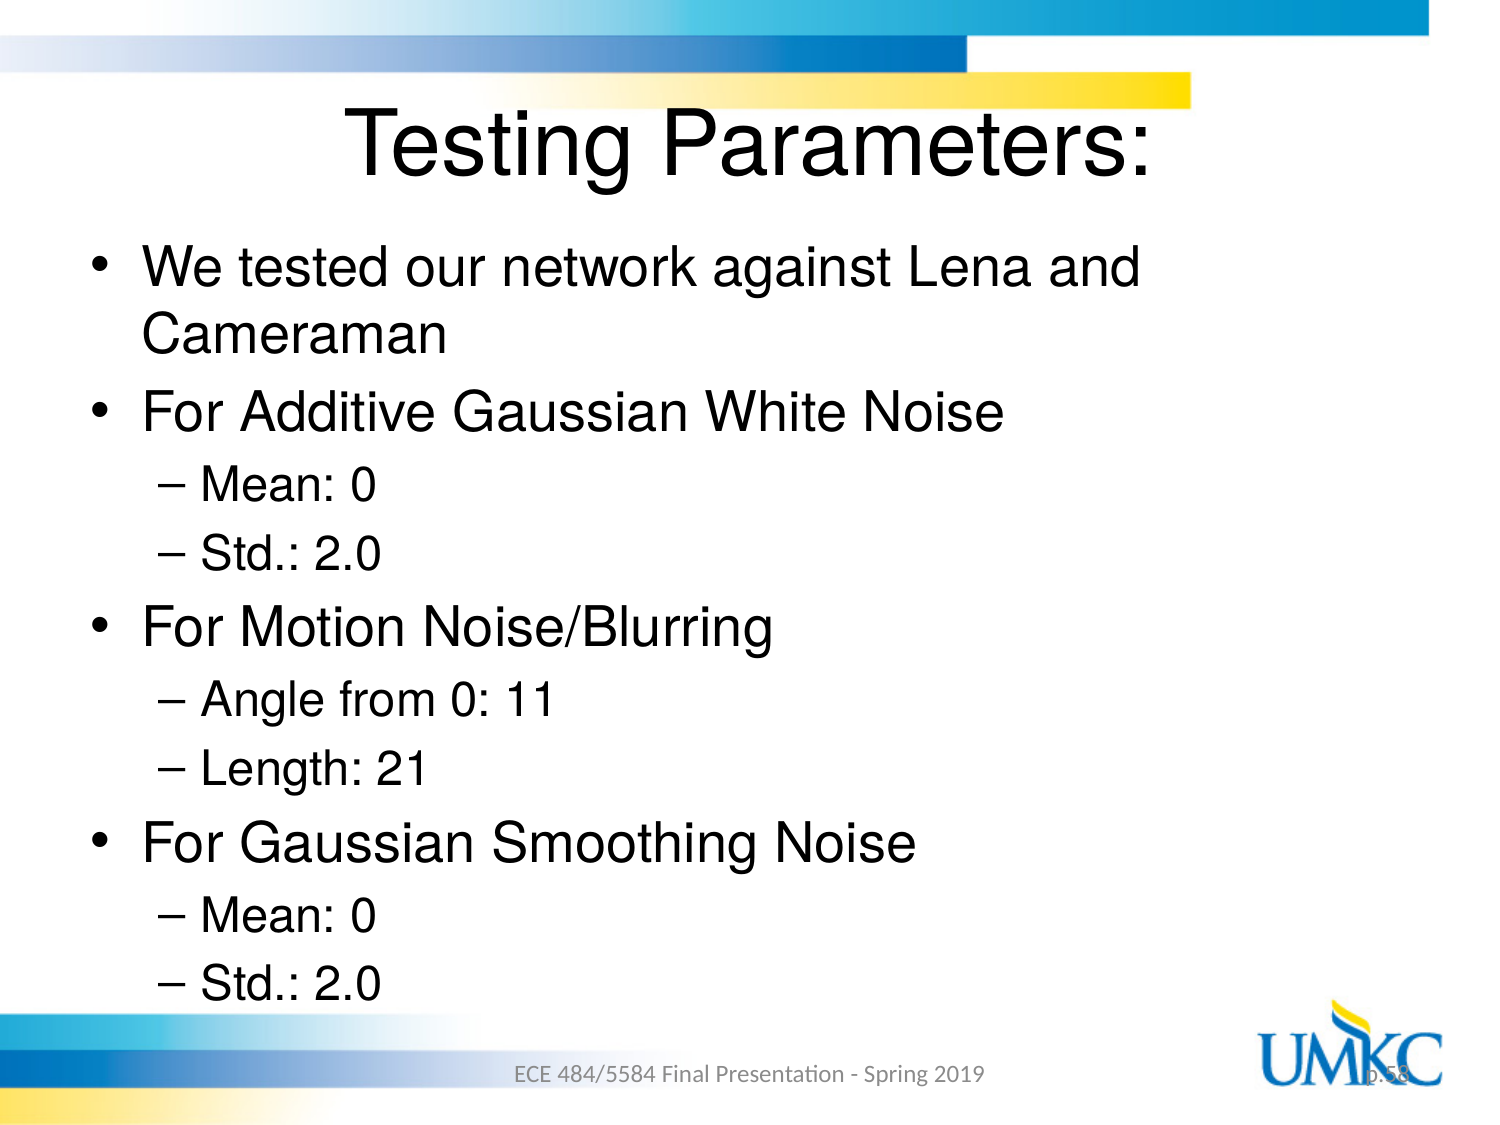

# Testing Parameters:
We tested our network against Lena and Cameraman
For Additive Gaussian White Noise
Mean: 0
Std.: 2.0
For Motion Noise/Blurring
Angle from 0: 11
Length: 21
For Gaussian Smoothing Noise
Mean: 0
Std.: 2.0
ECE 484/5584 Final Presentation - Spring 2019
p.58